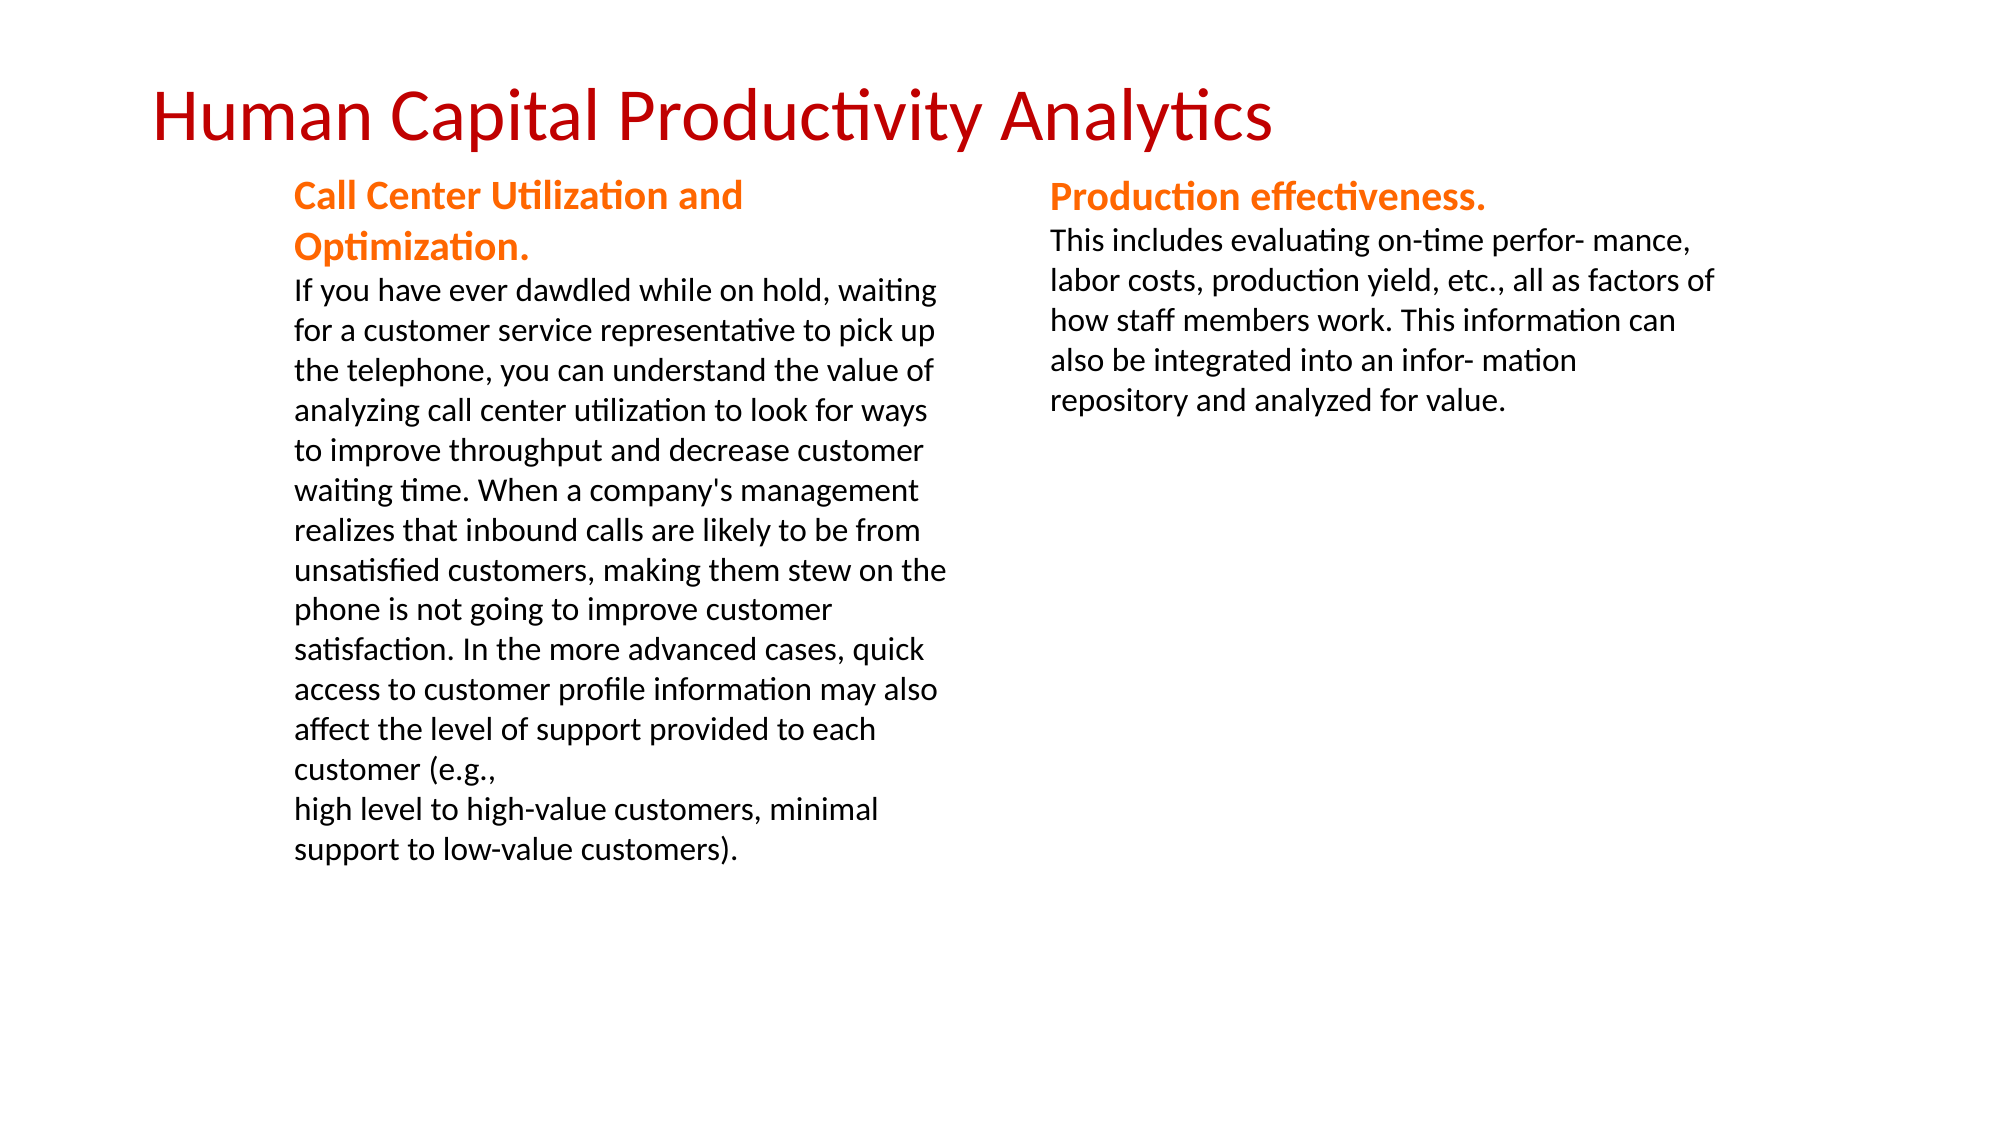

# Human Capital Productivity Analytics
Call Center Utilization and Optimization.
If you have ever dawdled while on hold, waiting for a customer service representative to pick up the telephone, you can understand the value of analyzing call center utilization to look for ways to improve throughput and decrease customer waiting time. When a company's management realizes that inbound calls are likely to be from unsatisfied customers, making them stew on the phone is not going to improve customer satisfaction. In the more advanced cases, quick access to customer profile information may also affect the level of support provided to each customer (e.g.,
high level to high-value customers, minimal support to low-value customers).
Production effectiveness.
This includes evaluating on-time perfor- mance, labor costs, production yield, etc., all as factors of how staff members work. This information can also be integrated into an infor- mation repository and analyzed for value.